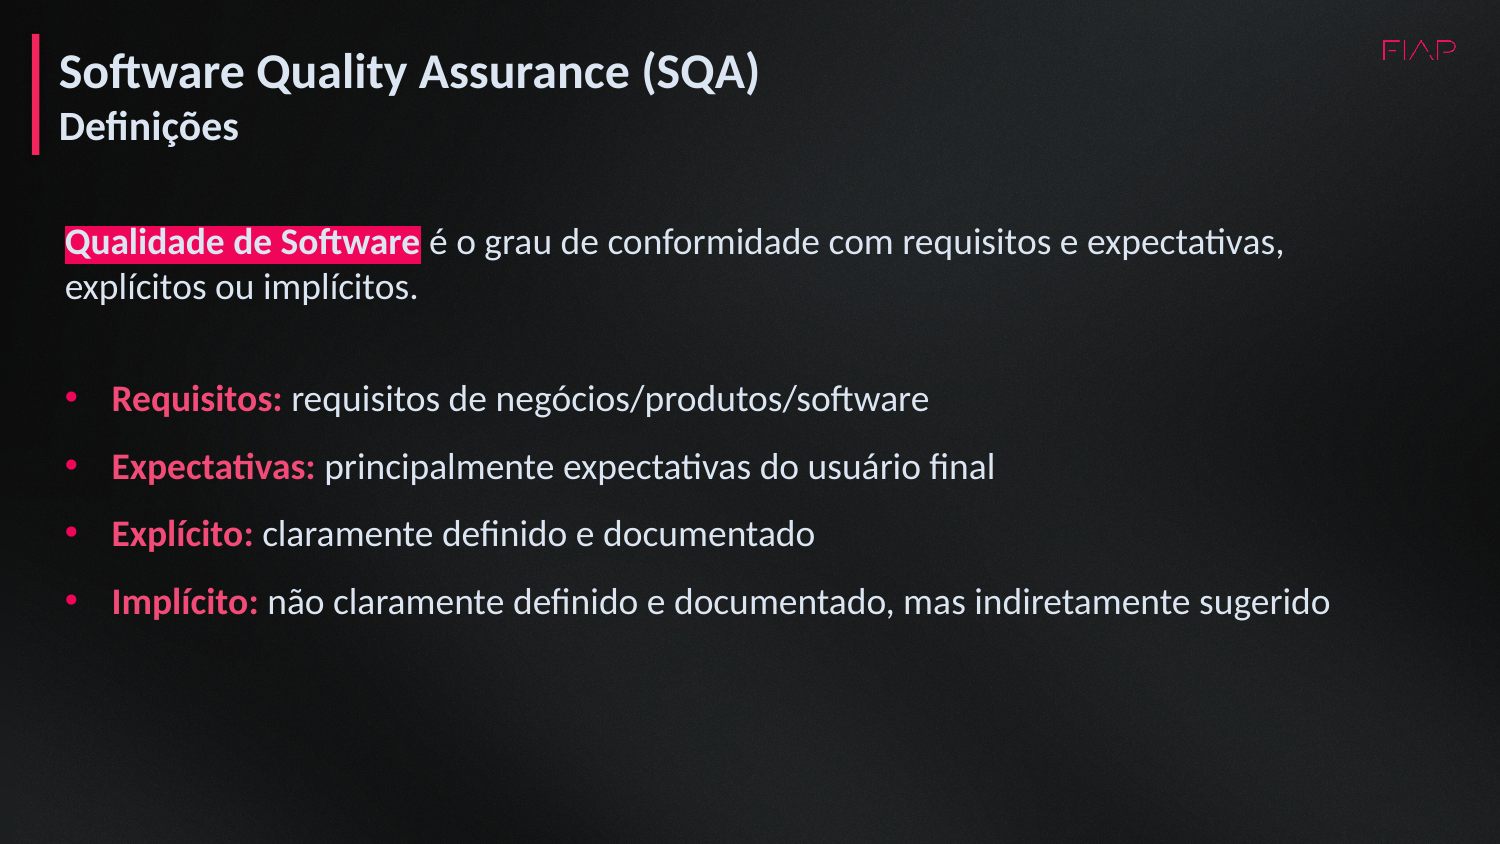

Software Quality Assurance (SQA)
Definições

Qualidade de Software é o grau de conformidade com requisitos e expectativas, explícitos ou implícitos.

Requisitos: requisitos de negócios/produtos/software
Expectativas: principalmente expectativas do usuário final
Explícito: claramente definido e documentado
Implícito: não claramente definido e documentado, mas indiretamente sugerido